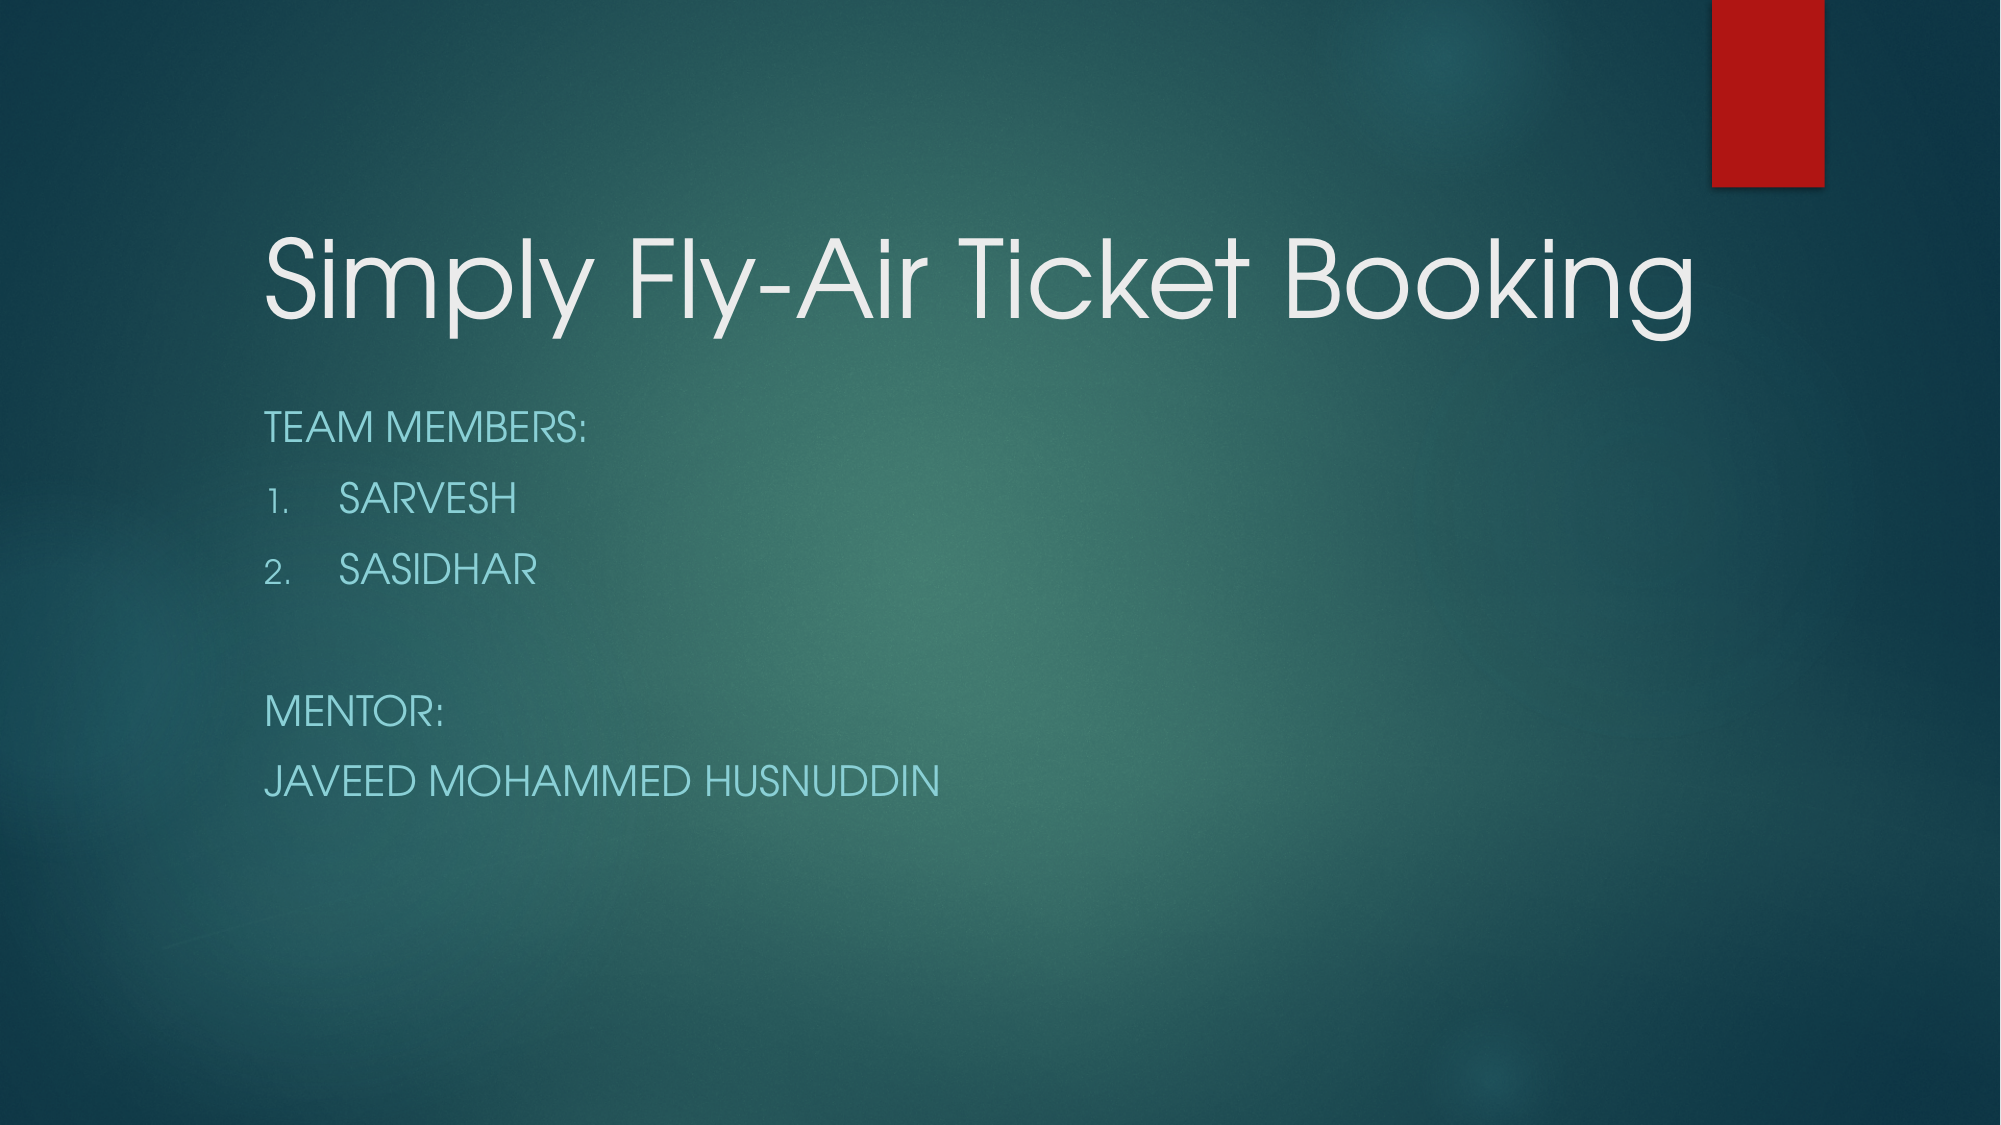

# Simply Fly-Air Ticket Booking
Team members:
Sarvesh
Sasidhar

Mentor:
Javeed Mohammed Husnuddin